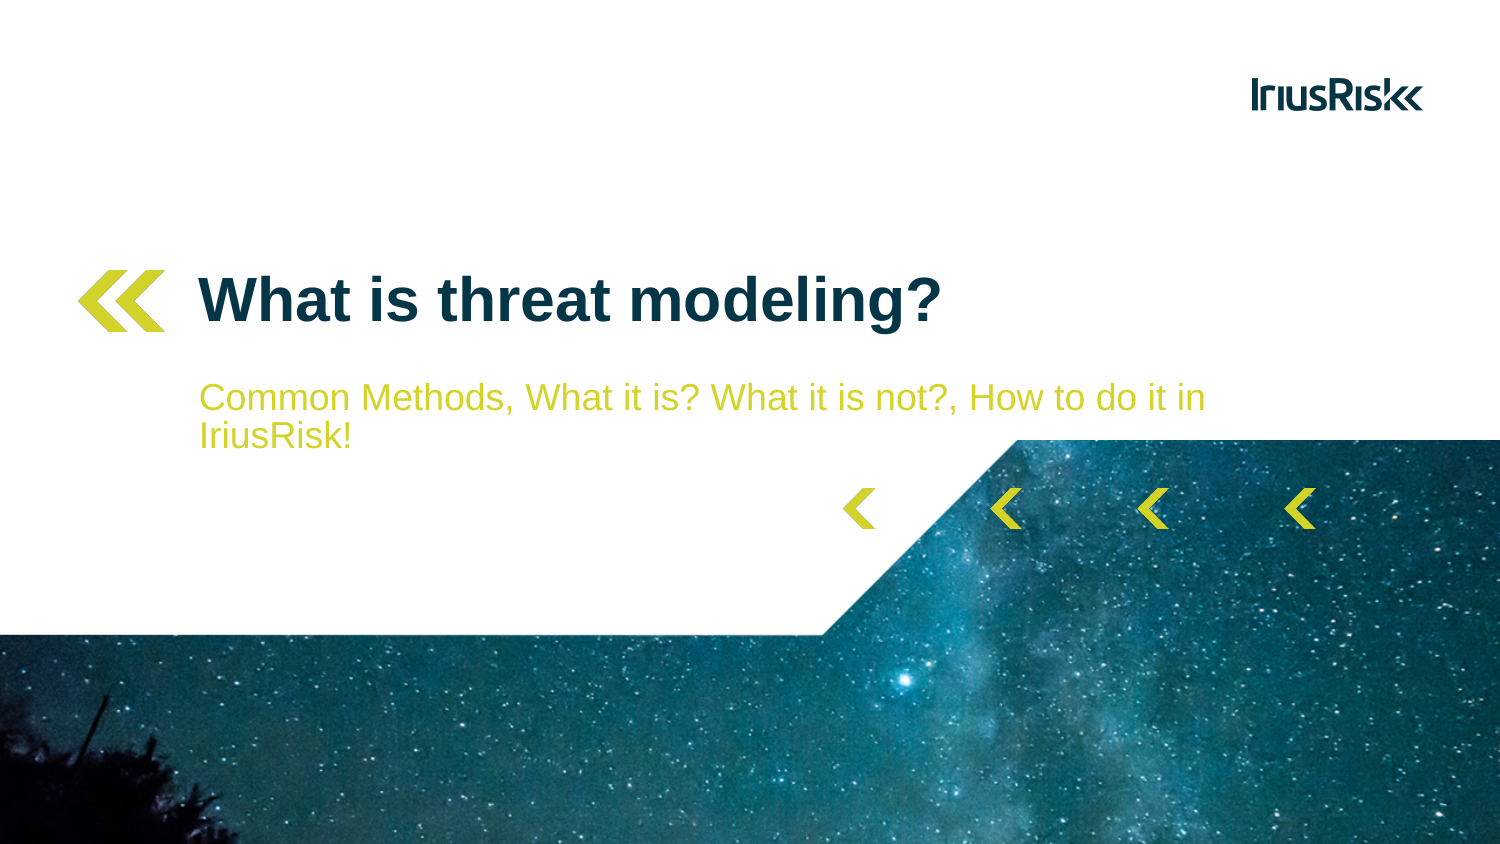

# What is threat modeling?
Common Methods, What it is? What it is not?, How to do it in IriusRisk!